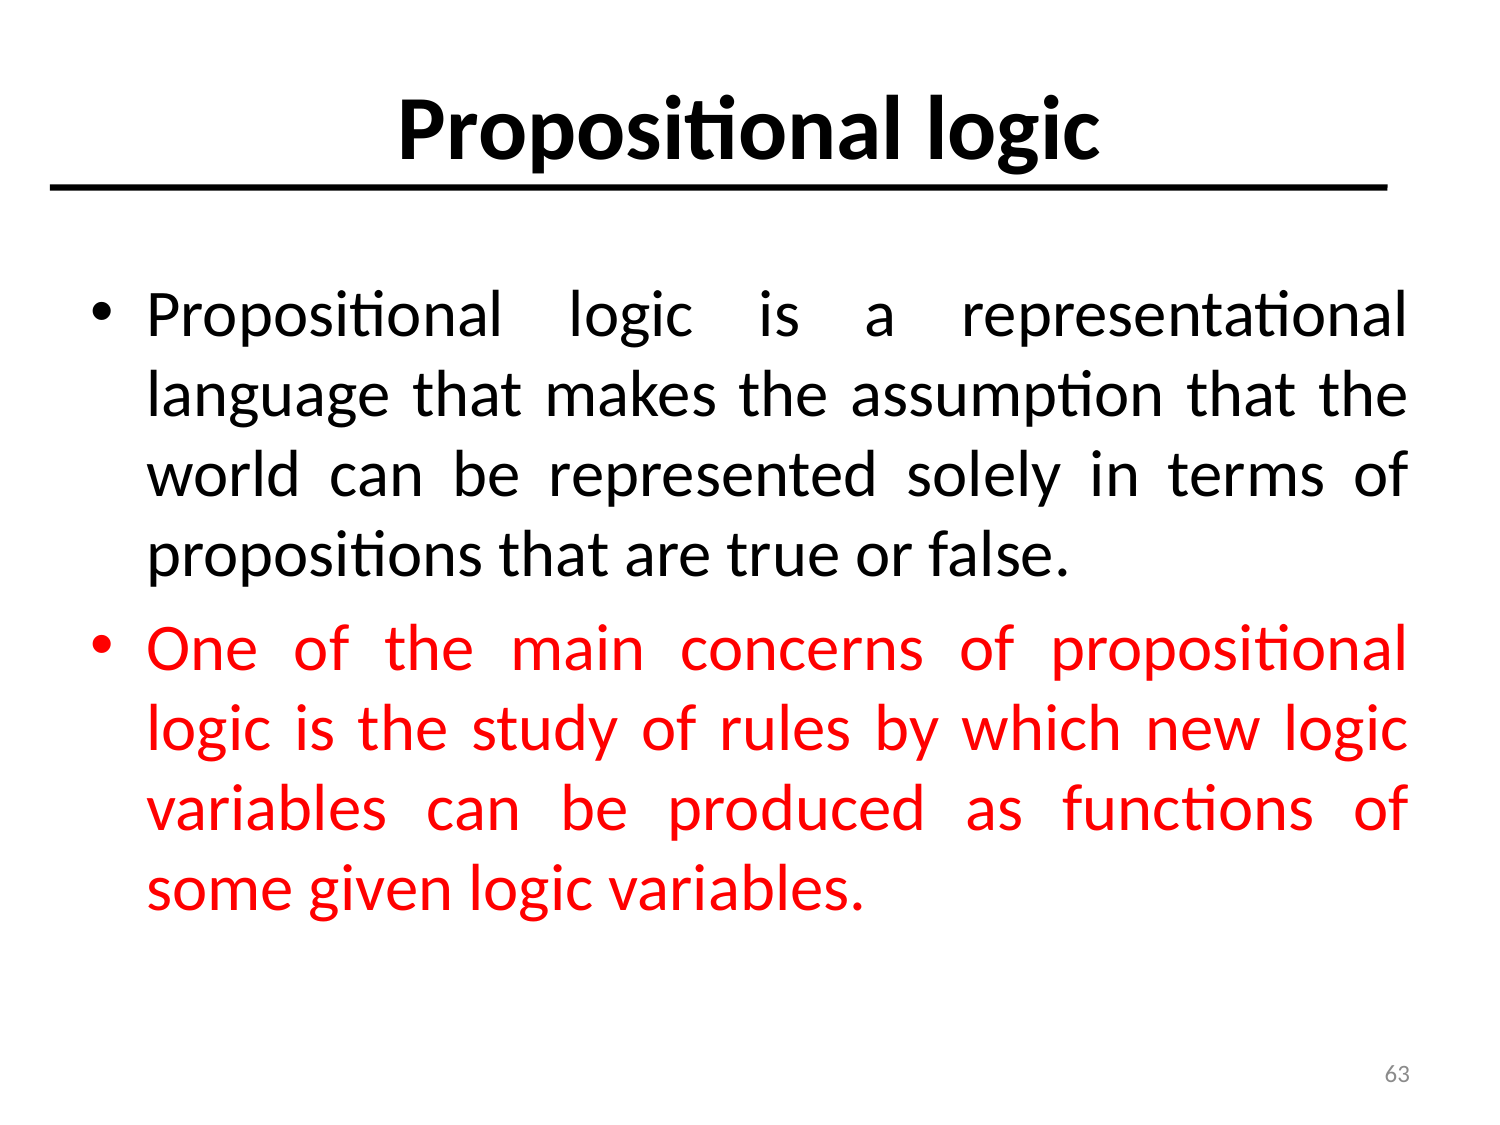

# Propositional logic

Propositional logic is a representational language that makes the assumption that the world can be represented solely in terms of propositions that are true or false.
One of the main concerns of propositional logic is the study of rules by which new logic variables can be produced as functions of some given logic variables.
63